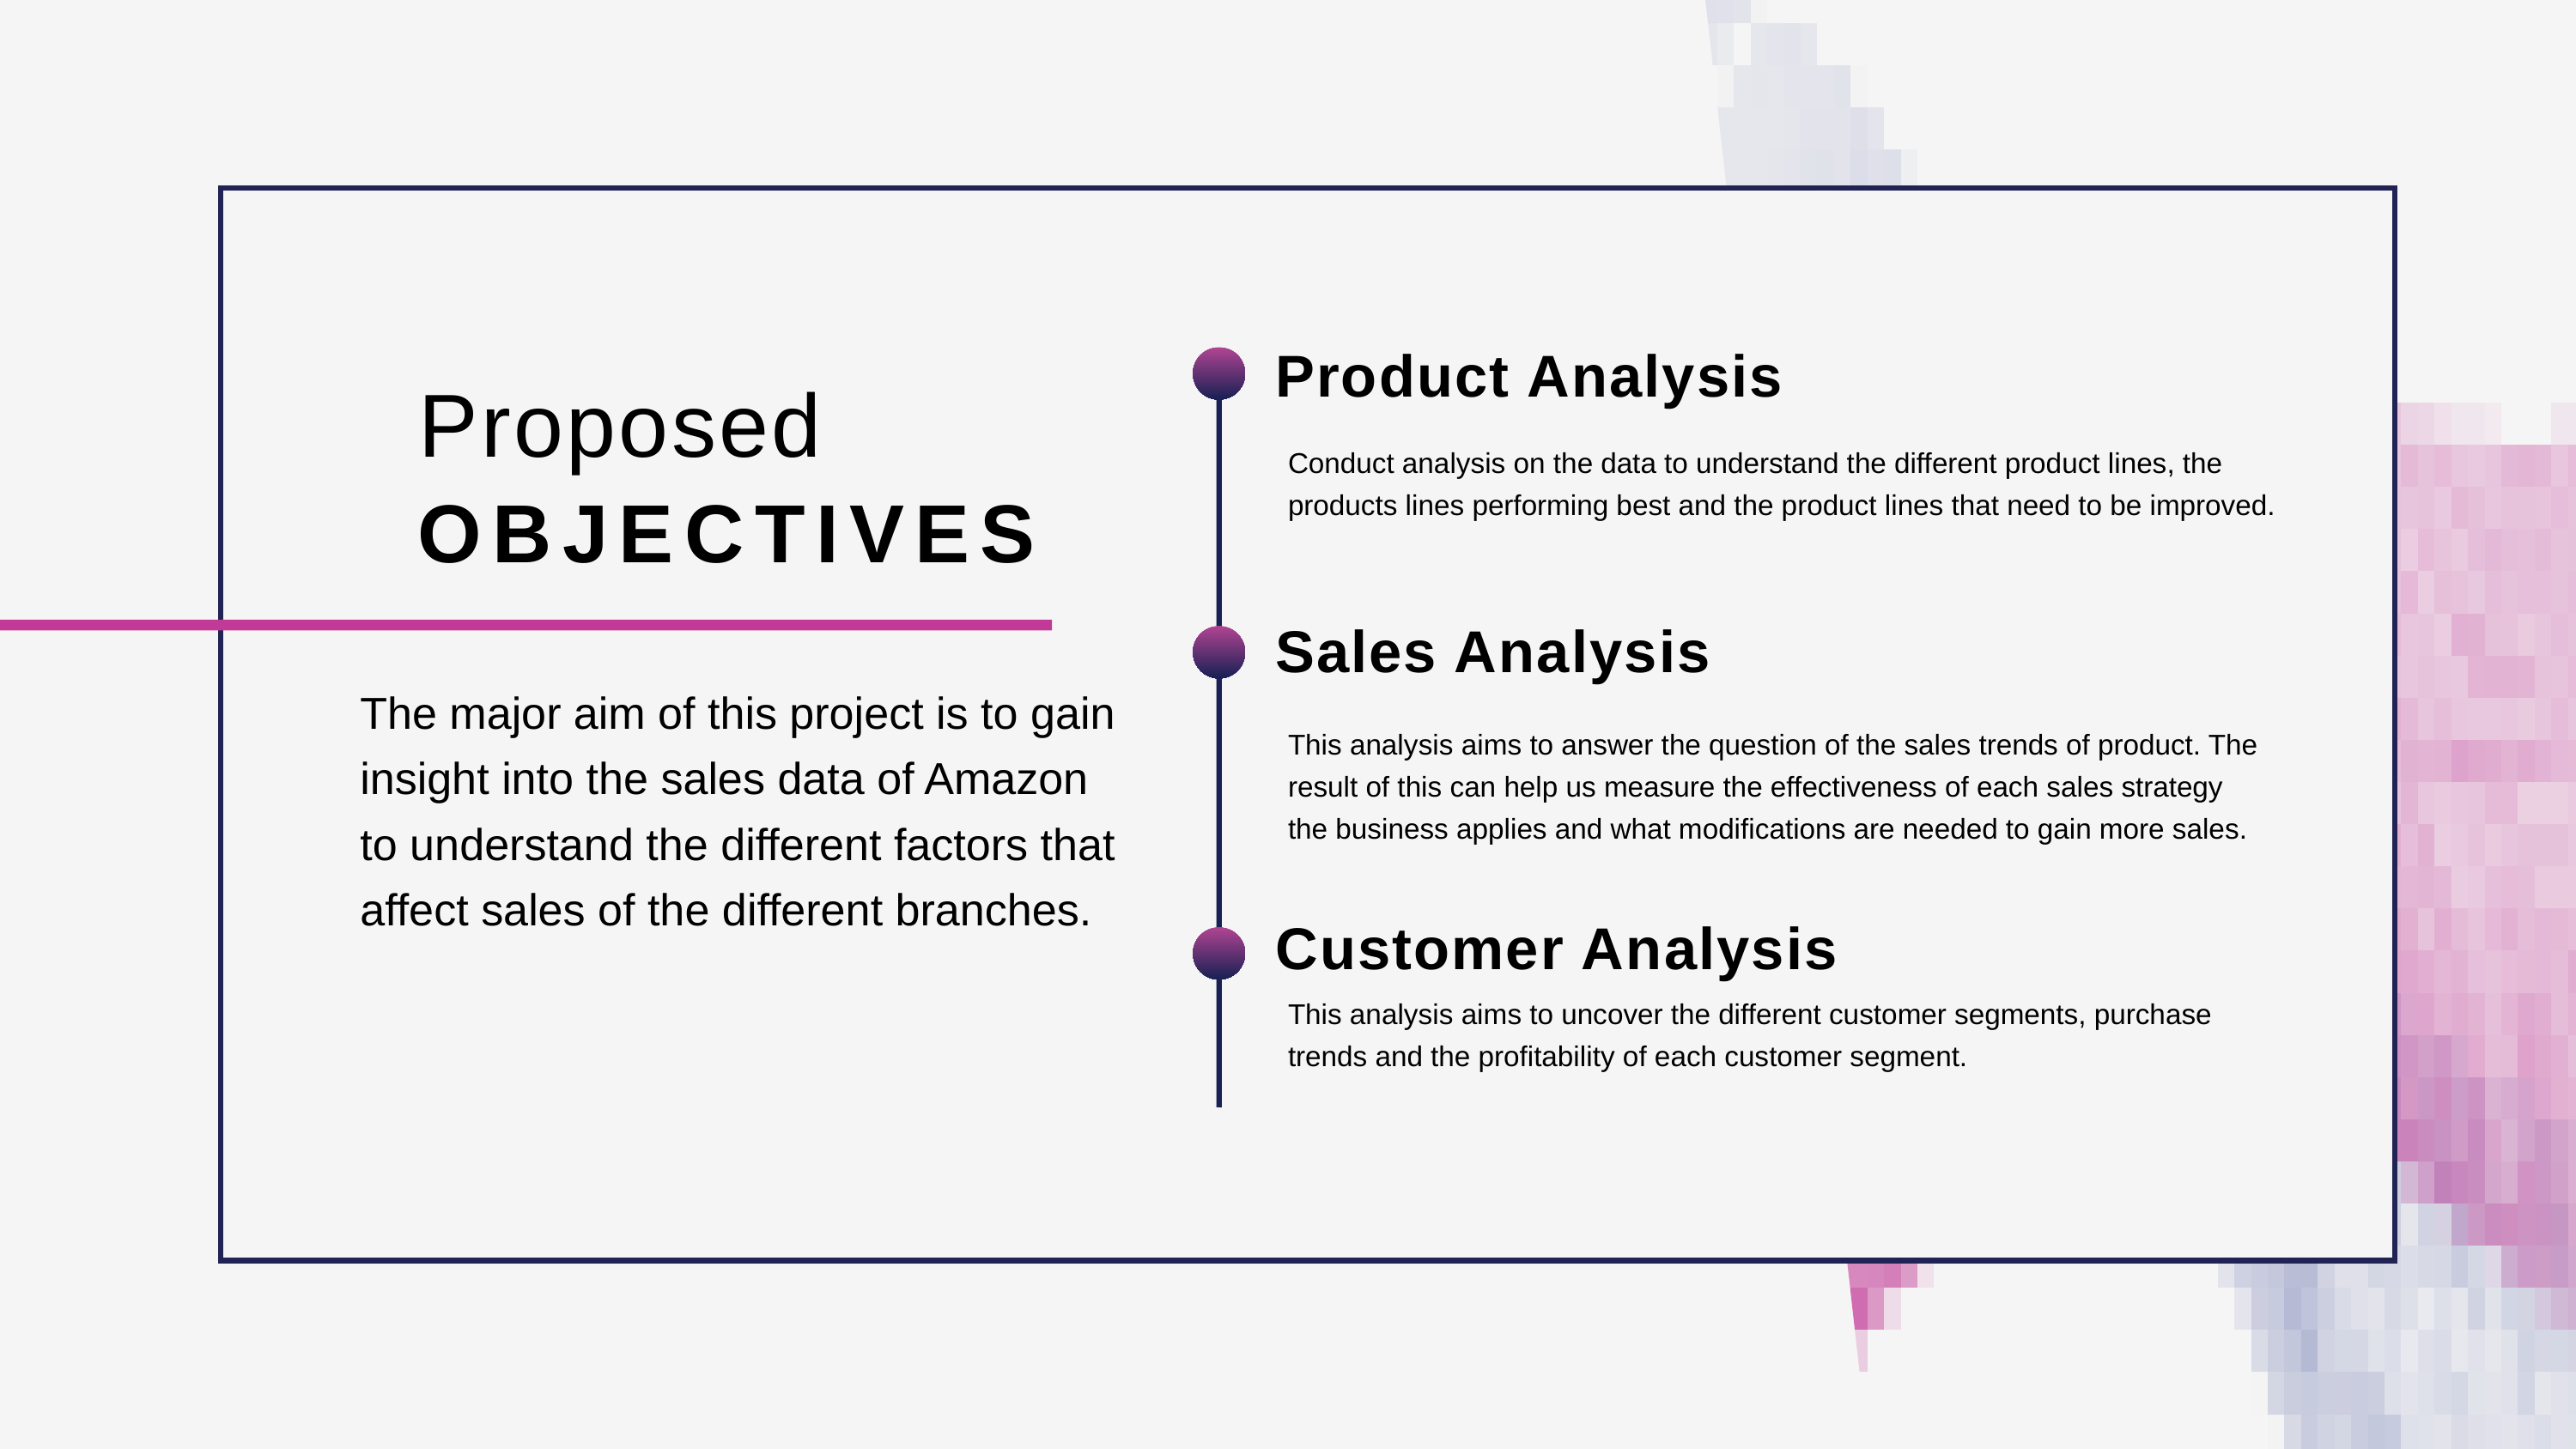

Product Analysis

Proposed
Conduct analysis on the data to understand the different product lines, the products lines performing best and the product lines that need to be improved.

OBJECTIVES
Sales Analysis

The major aim of this project is to gain insight into the sales data of Amazon to understand the different factors that affect sales of the different branches.

This analysis aims to answer the question of the sales trends of product. The result of this can help us measure the effectiveness of each sales strategy the business applies and what modifications are needed to gain more sales.
Customer Analysis

This analysis aims to uncover the different customer segments, purchase trends and the profitability of each customer segment.